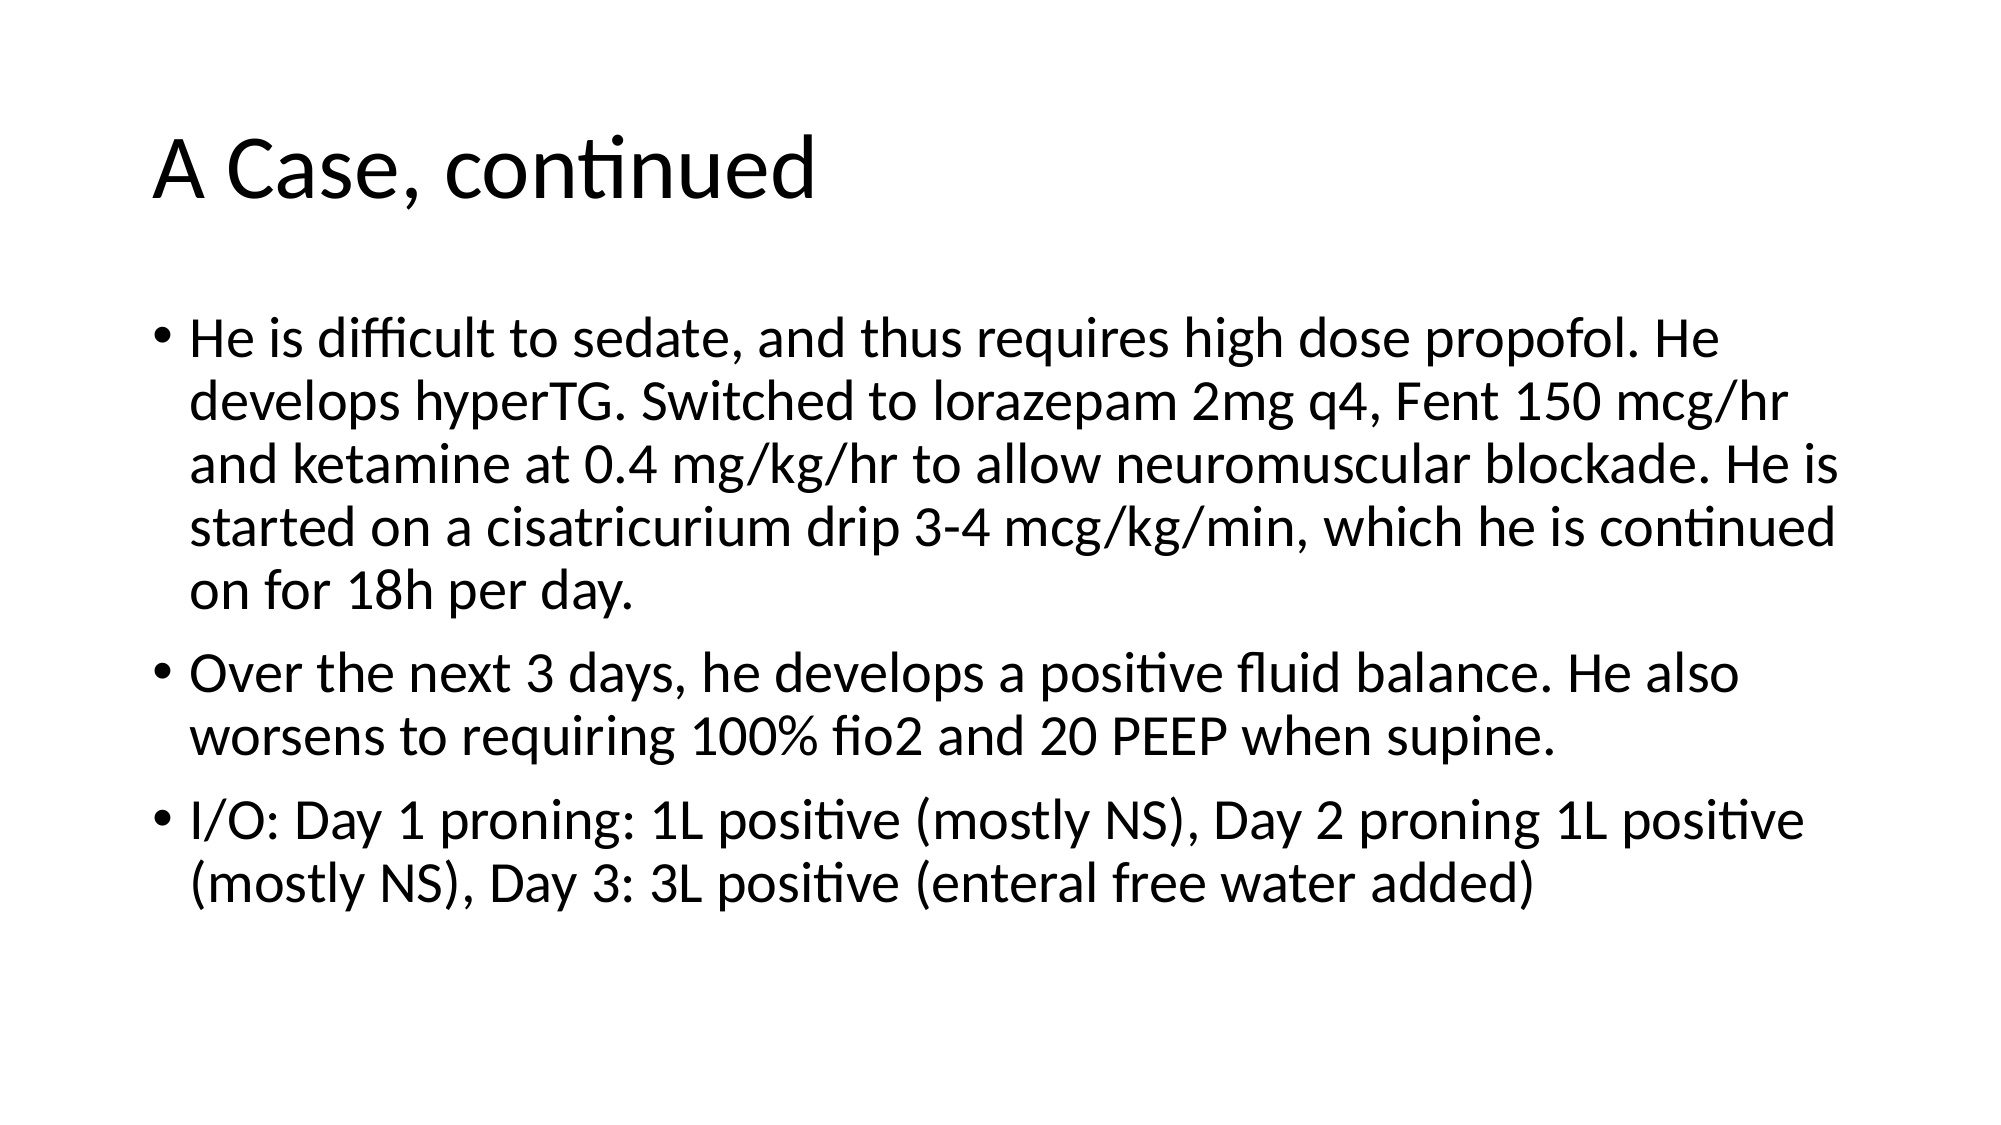

# A Case, continued
He is difficult to sedate, and thus requires high dose propofol. He develops hyperTG. Switched to lorazepam 2mg q4, Fent 150 mcg/hr and ketamine at 0.4 mg/kg/hr to allow neuromuscular blockade. He is started on a cisatricurium drip 3-4 mcg/kg/min, which he is continued on for 18h per day.
Over the next 3 days, he develops a positive fluid balance. He also worsens to requiring 100% fio2 and 20 PEEP when supine.
I/O: Day 1 proning: 1L positive (mostly NS), Day 2 proning 1L positive (mostly NS), Day 3: 3L positive (enteral free water added)